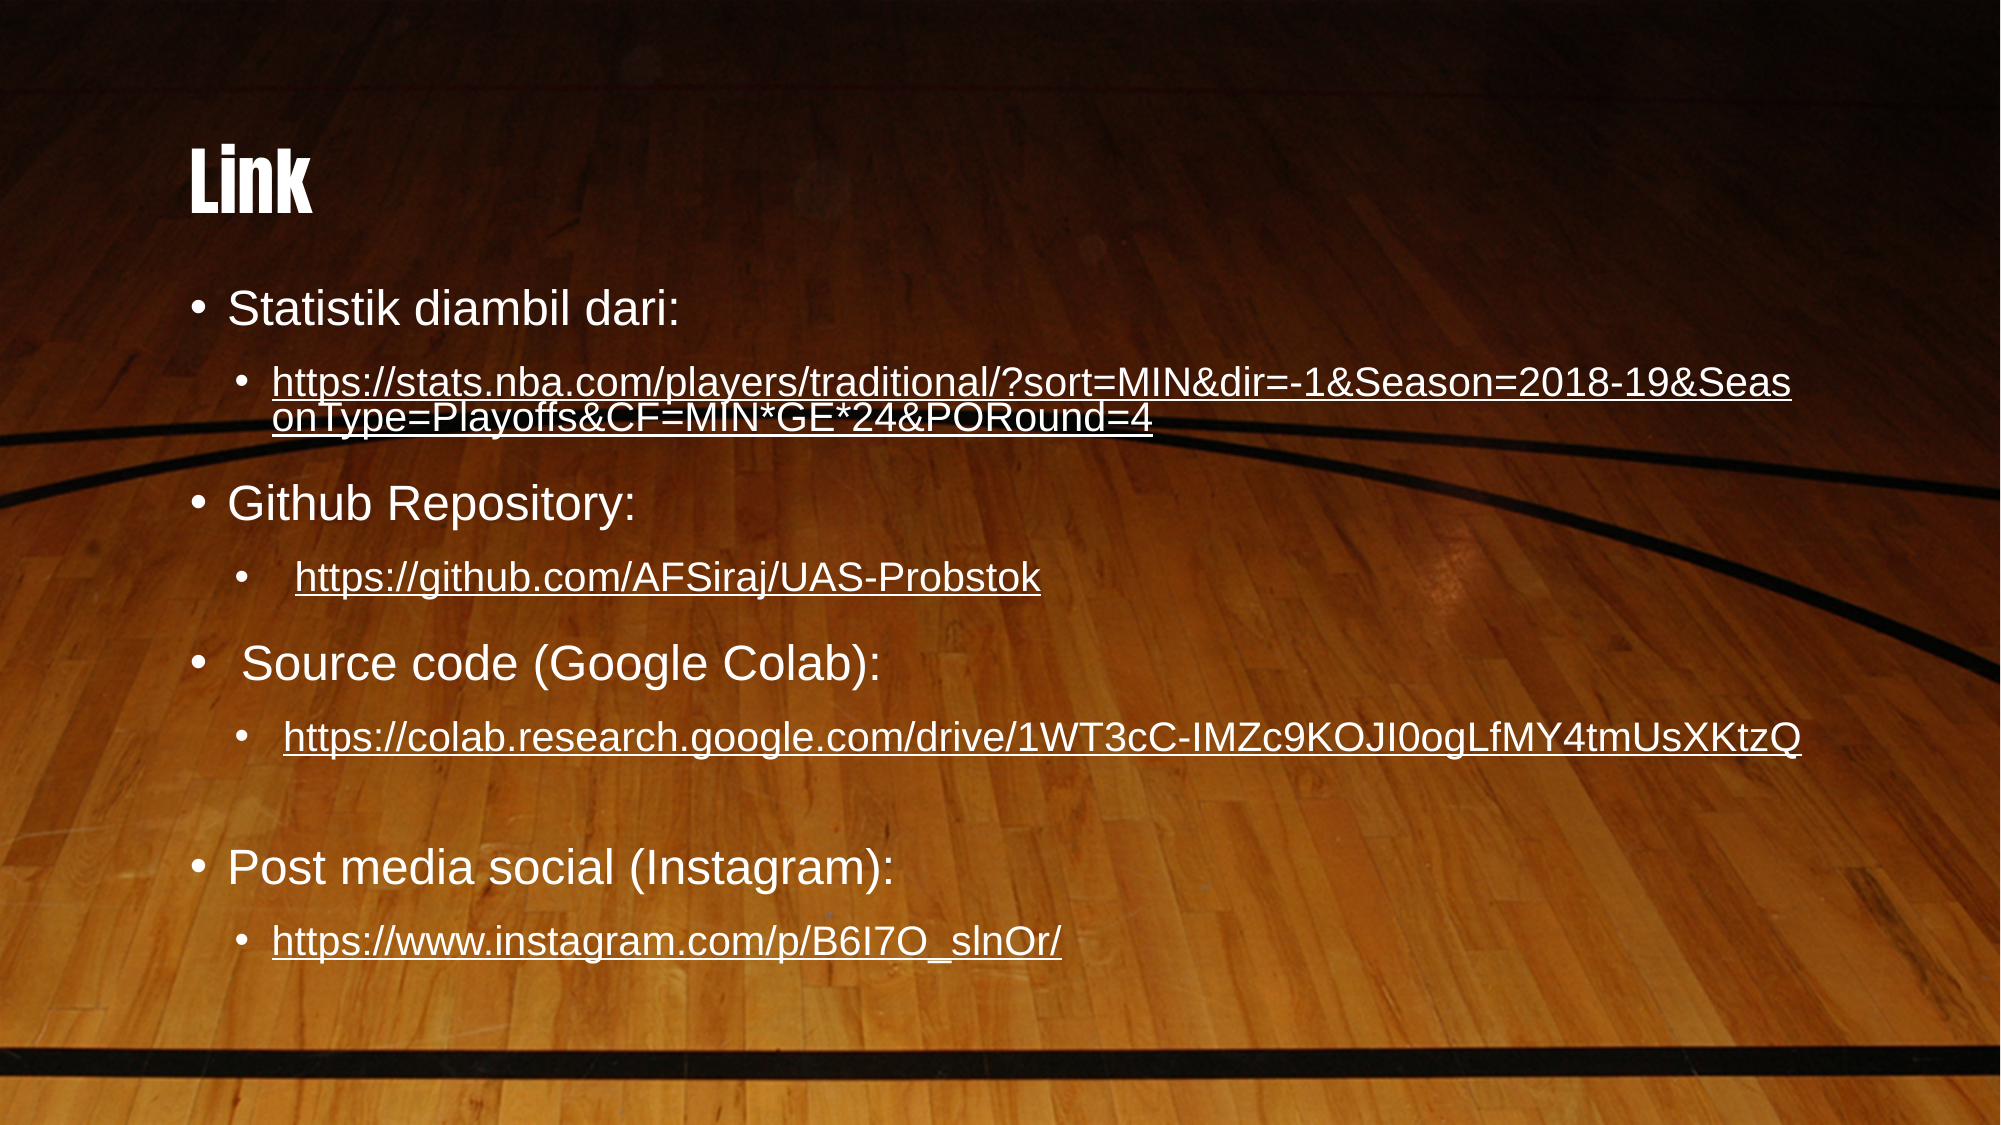

# Link
Statistik diambil dari:
https://stats.nba.com/players/traditional/?sort=MIN&dir=-1&Season=2018-19&SeasonType=Playoffs&CF=MIN*GE*24&PORound=4
Github Repository:
  https://github.com/AFSiraj/UAS-Probstok
 Source code (Google Colab):
 https://colab.research.google.com/drive/1WT3cC-IMZc9KOJI0ogLfMY4tmUsXKtzQ
Post media social (Instagram):
https://www.instagram.com/p/B6I7O_slnOr/